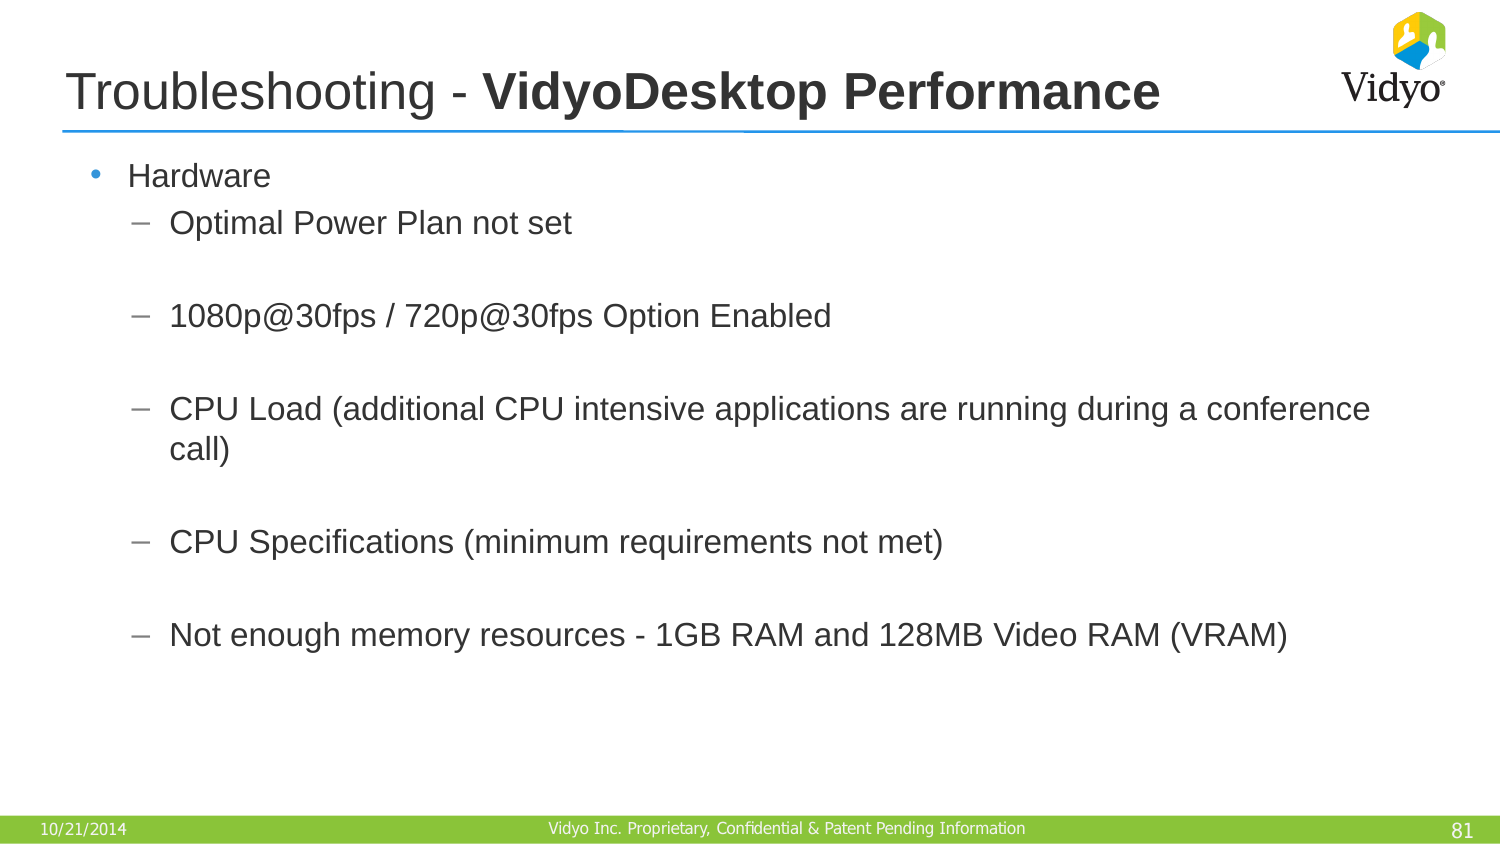

# Troubleshooting - VidyoDesktop Performance
Hardware
Optimal Power Plan not set

1080p@30fps / 720p@30fps Option Enabled

CPU Load (additional CPU intensive applications are running during a conference call)

CPU Specifications (minimum requirements not met)

Not enough memory resources - 1GB RAM and 128MB Video RAM (VRAM)